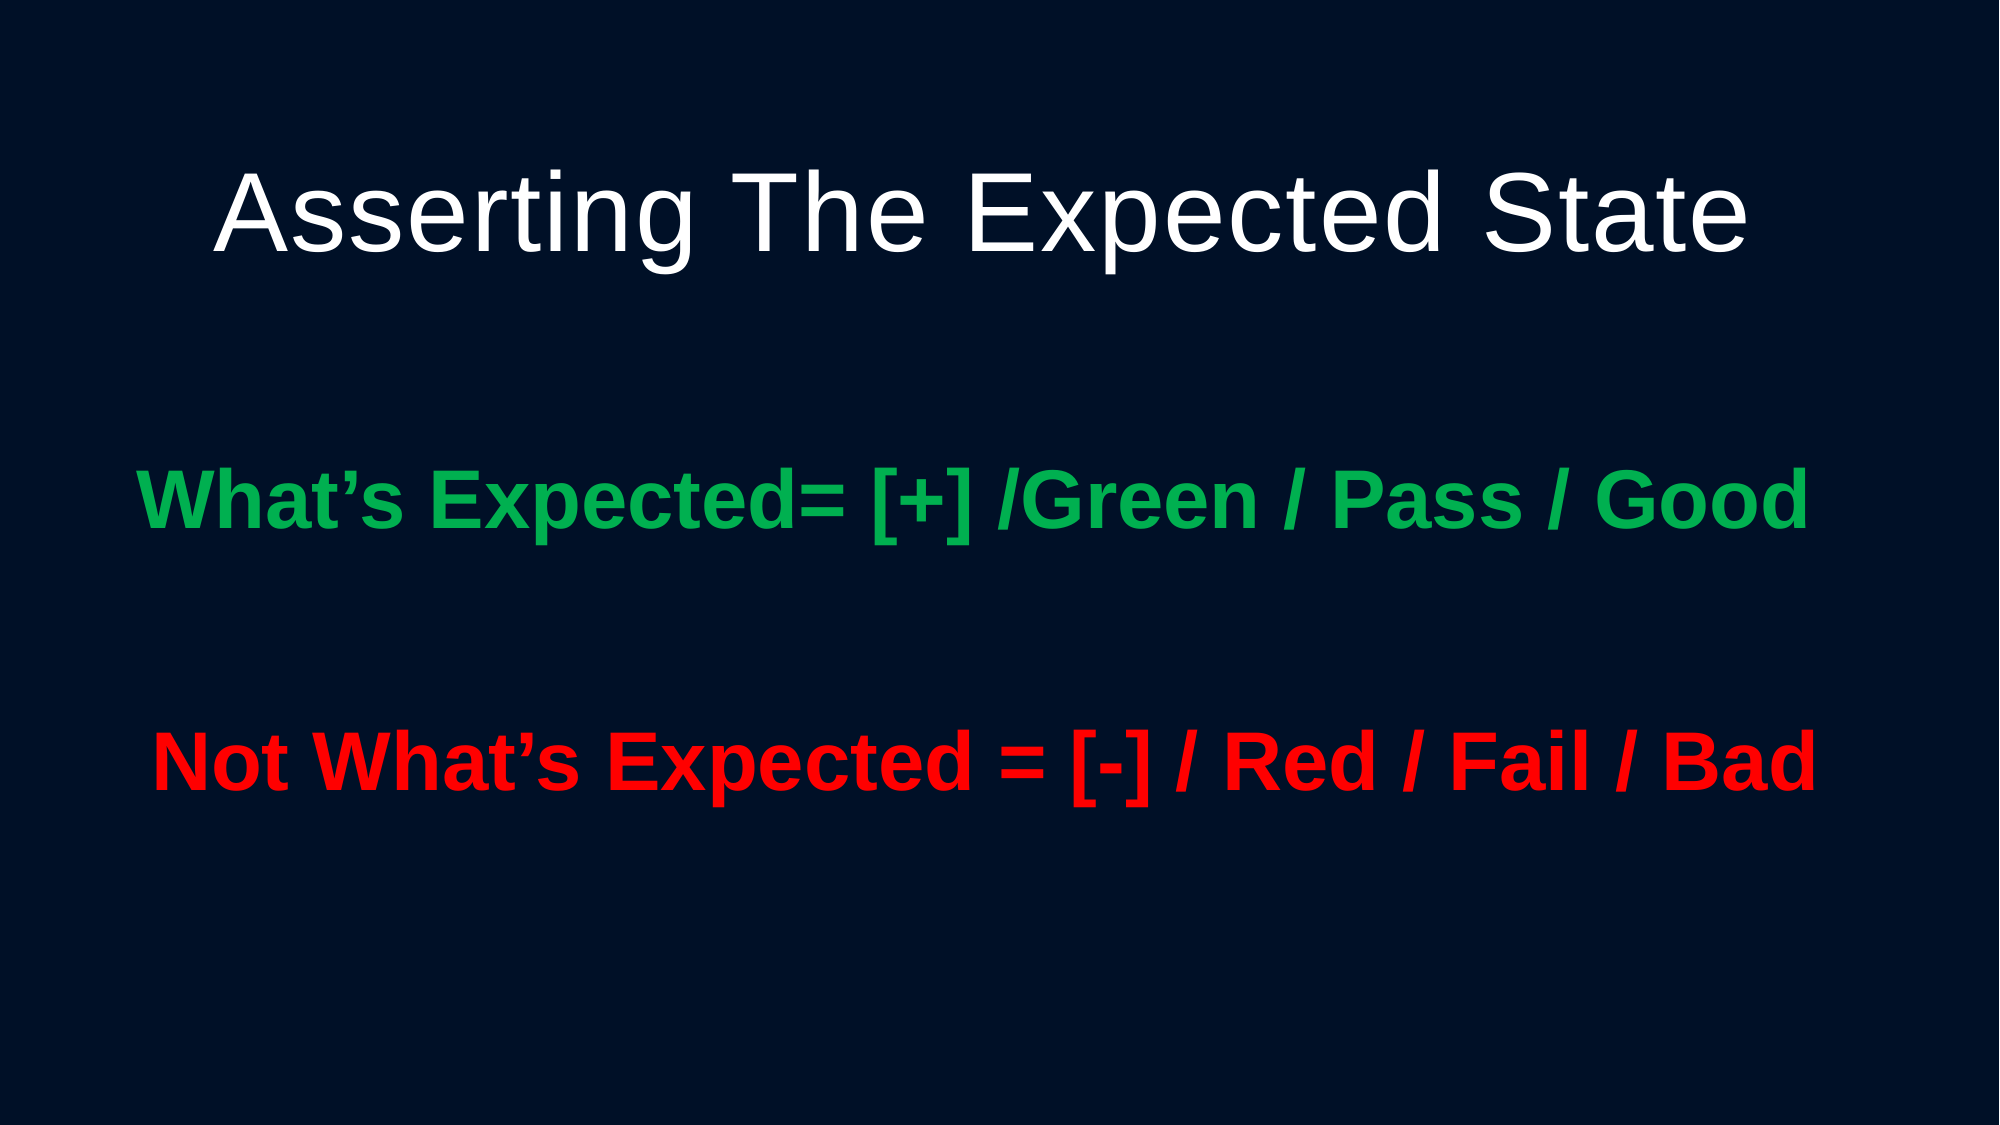

Asserting The Expected State
What’s Expected= [+] /Green / Pass / Good
Not What’s Expected = [-] / Red / Fail / Bad